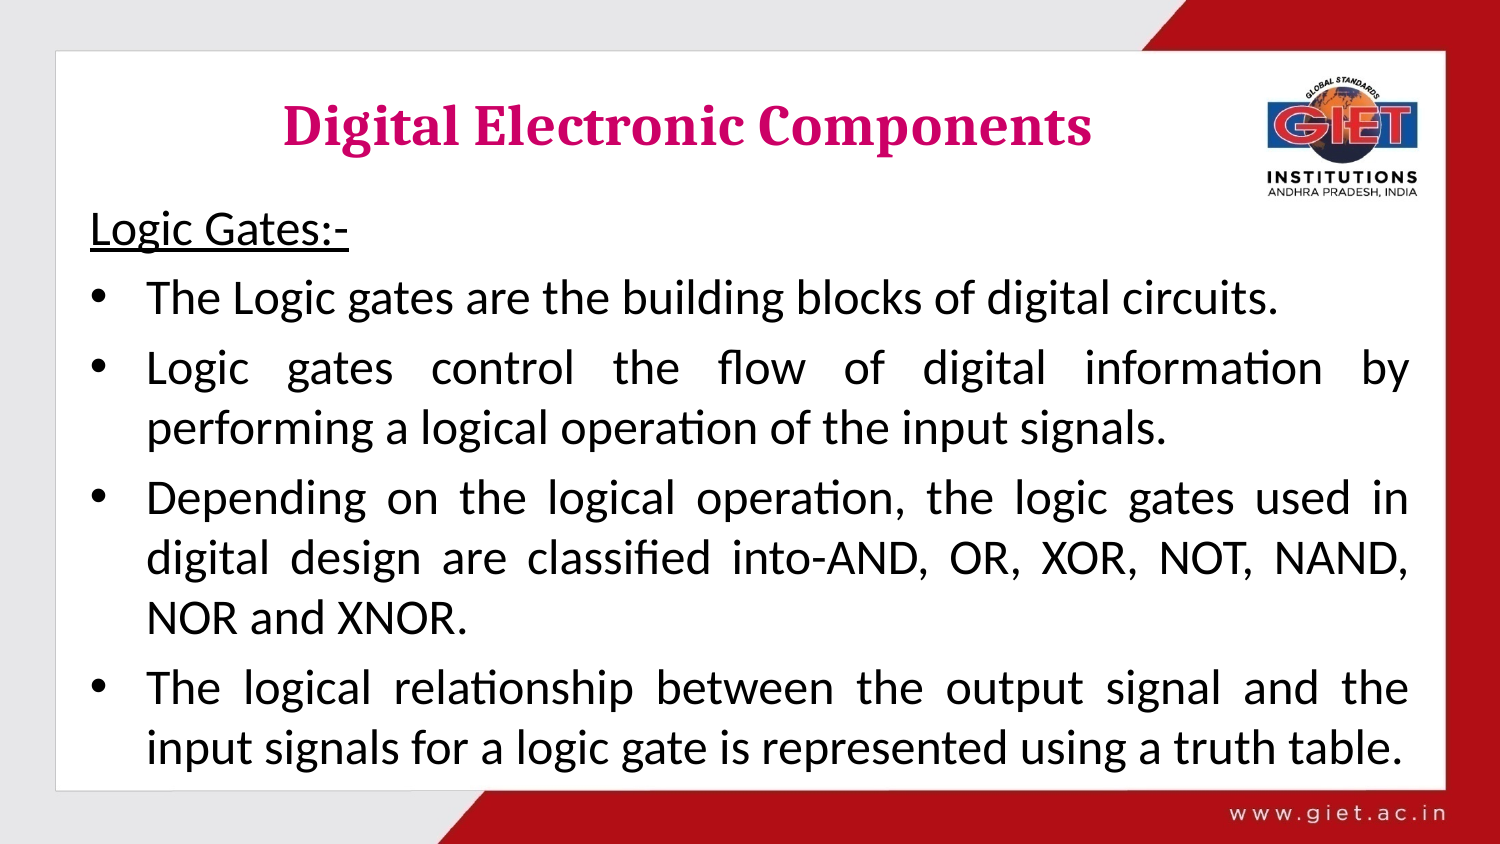

# Digital Electronic Components
Logic Gates:-
The Logic gates are the building blocks of digital circuits.
Logic gates control the flow of digital information by performing a logical operation of the input signals.
Depending on the logical operation, the logic gates used in digital design are classified into-AND, OR, XOR, NOT, NAND, NOR and XNOR.
The logical relationship between the output signal and the input signals for a logic gate is represented using a truth table.